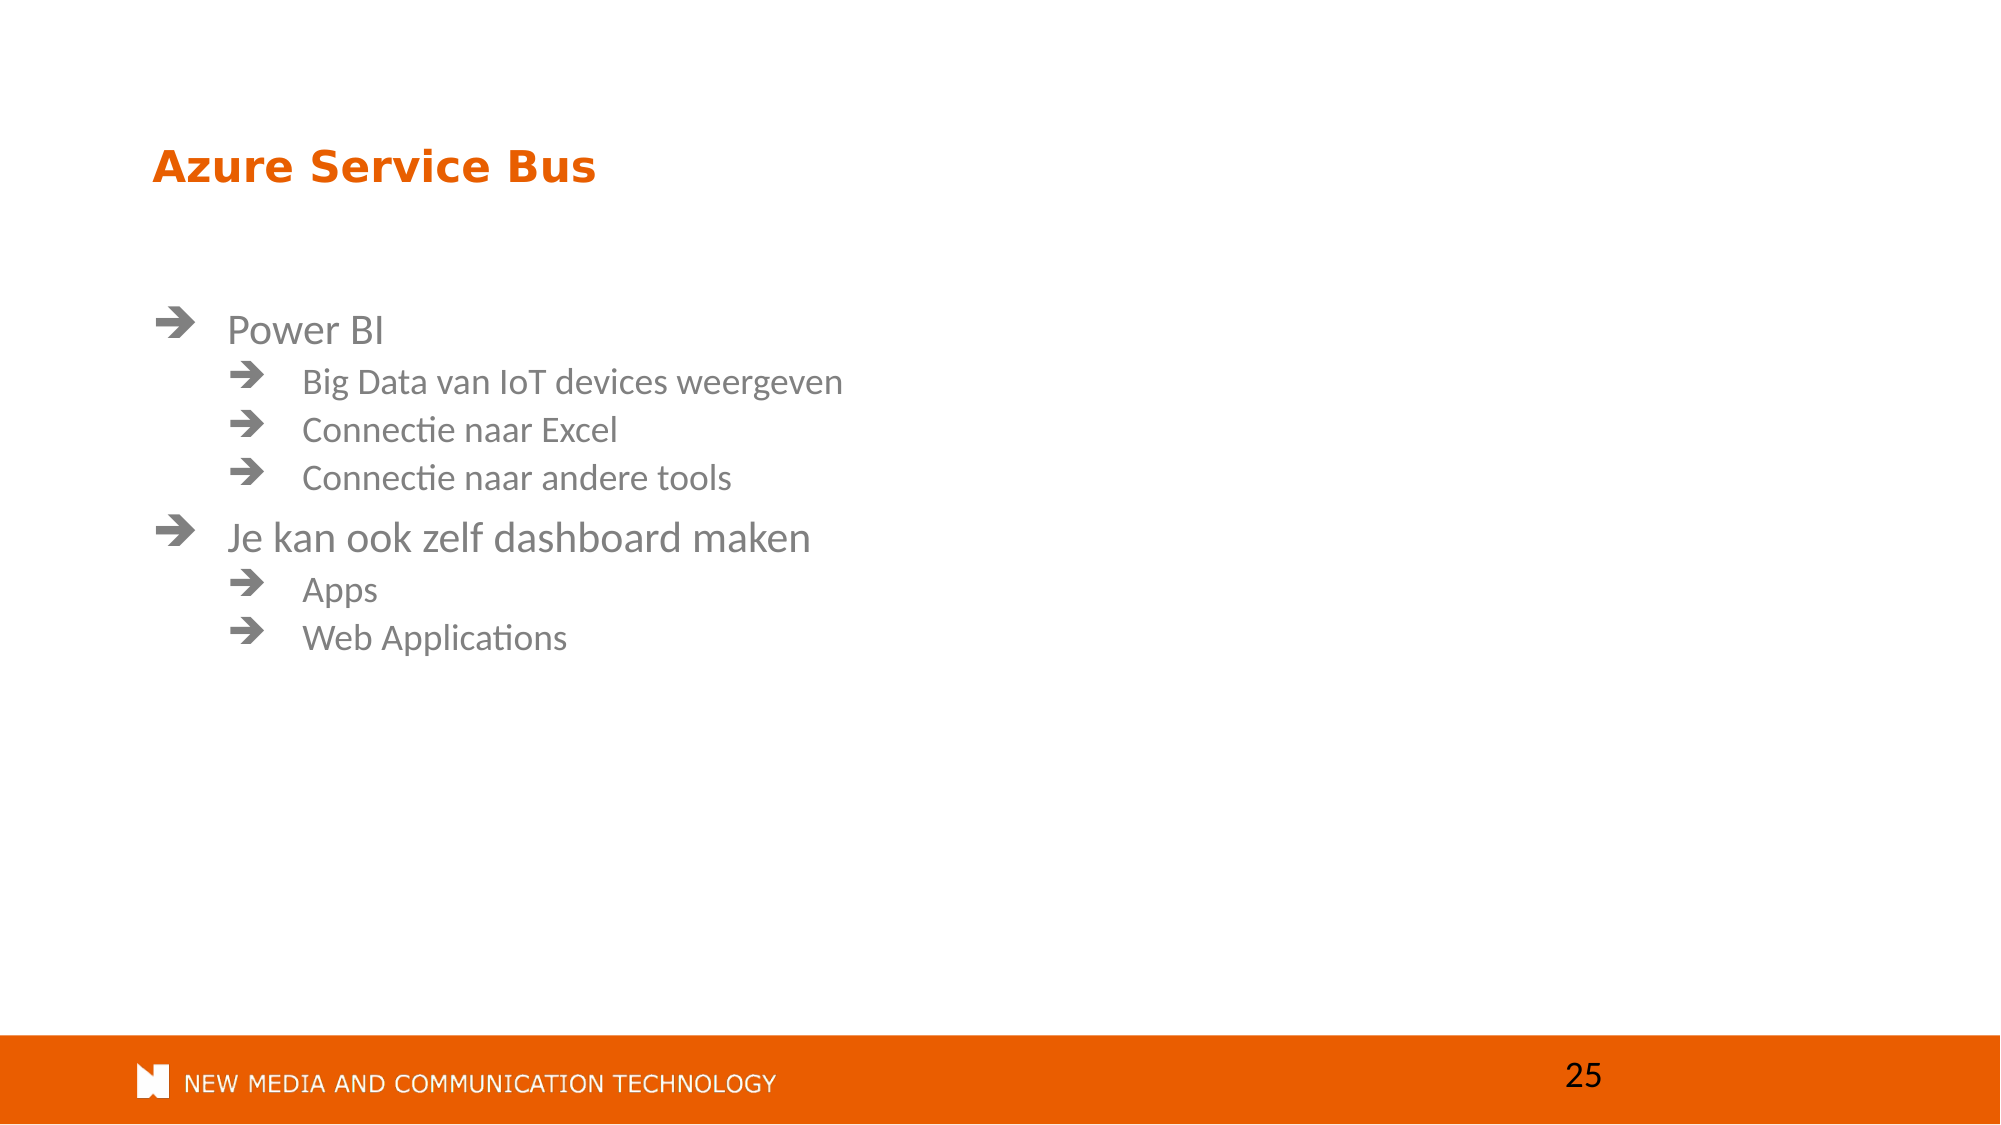

# Azure Service Bus
Power BI
Big Data van IoT devices weergeven
Connectie naar Excel
Connectie naar andere tools
Je kan ook zelf dashboard maken
Apps
Web Applications
25